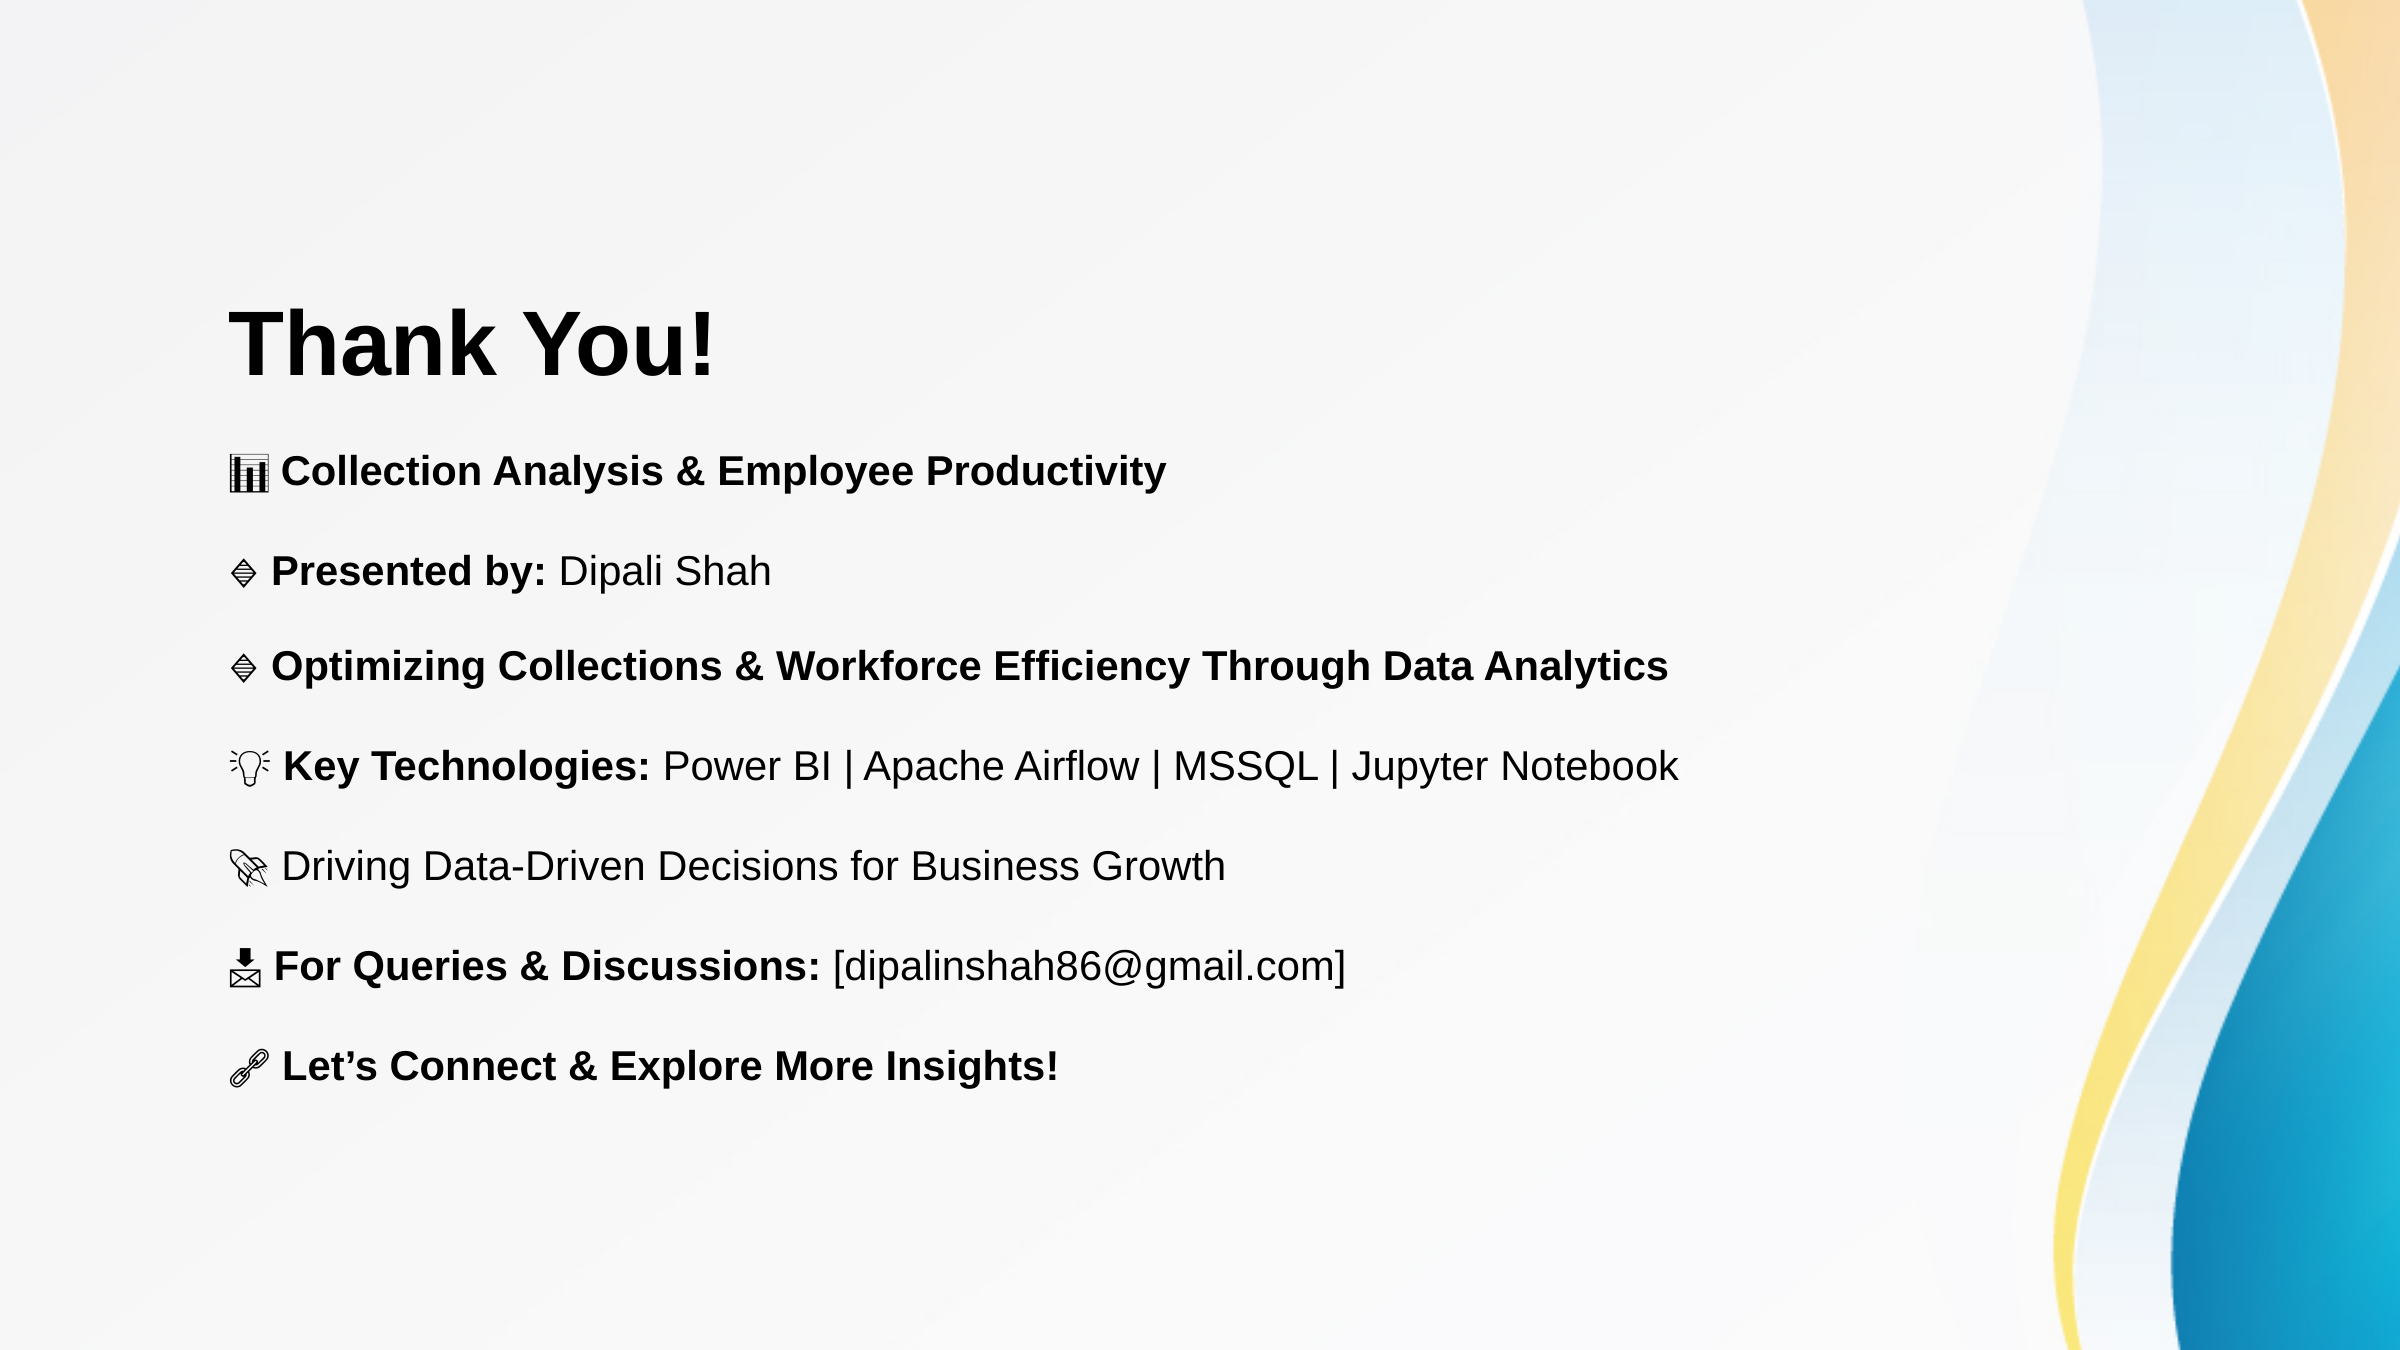

Thank You!

📊 Collection Analysis & Employee Productivity

🔹 Presented by: Dipali Shah
🔹 Optimizing Collections & Workforce Efficiency Through Data Analytics

💡 Key Technologies: Power BI | Apache Airflow | MSSQL | Jupyter Notebook

🚀 Driving Data-Driven Decisions for Business Growth

📩 For Queries & Discussions: [dipalinshah86@gmail.com]

🔗 Let’s Connect & Explore More Insights!